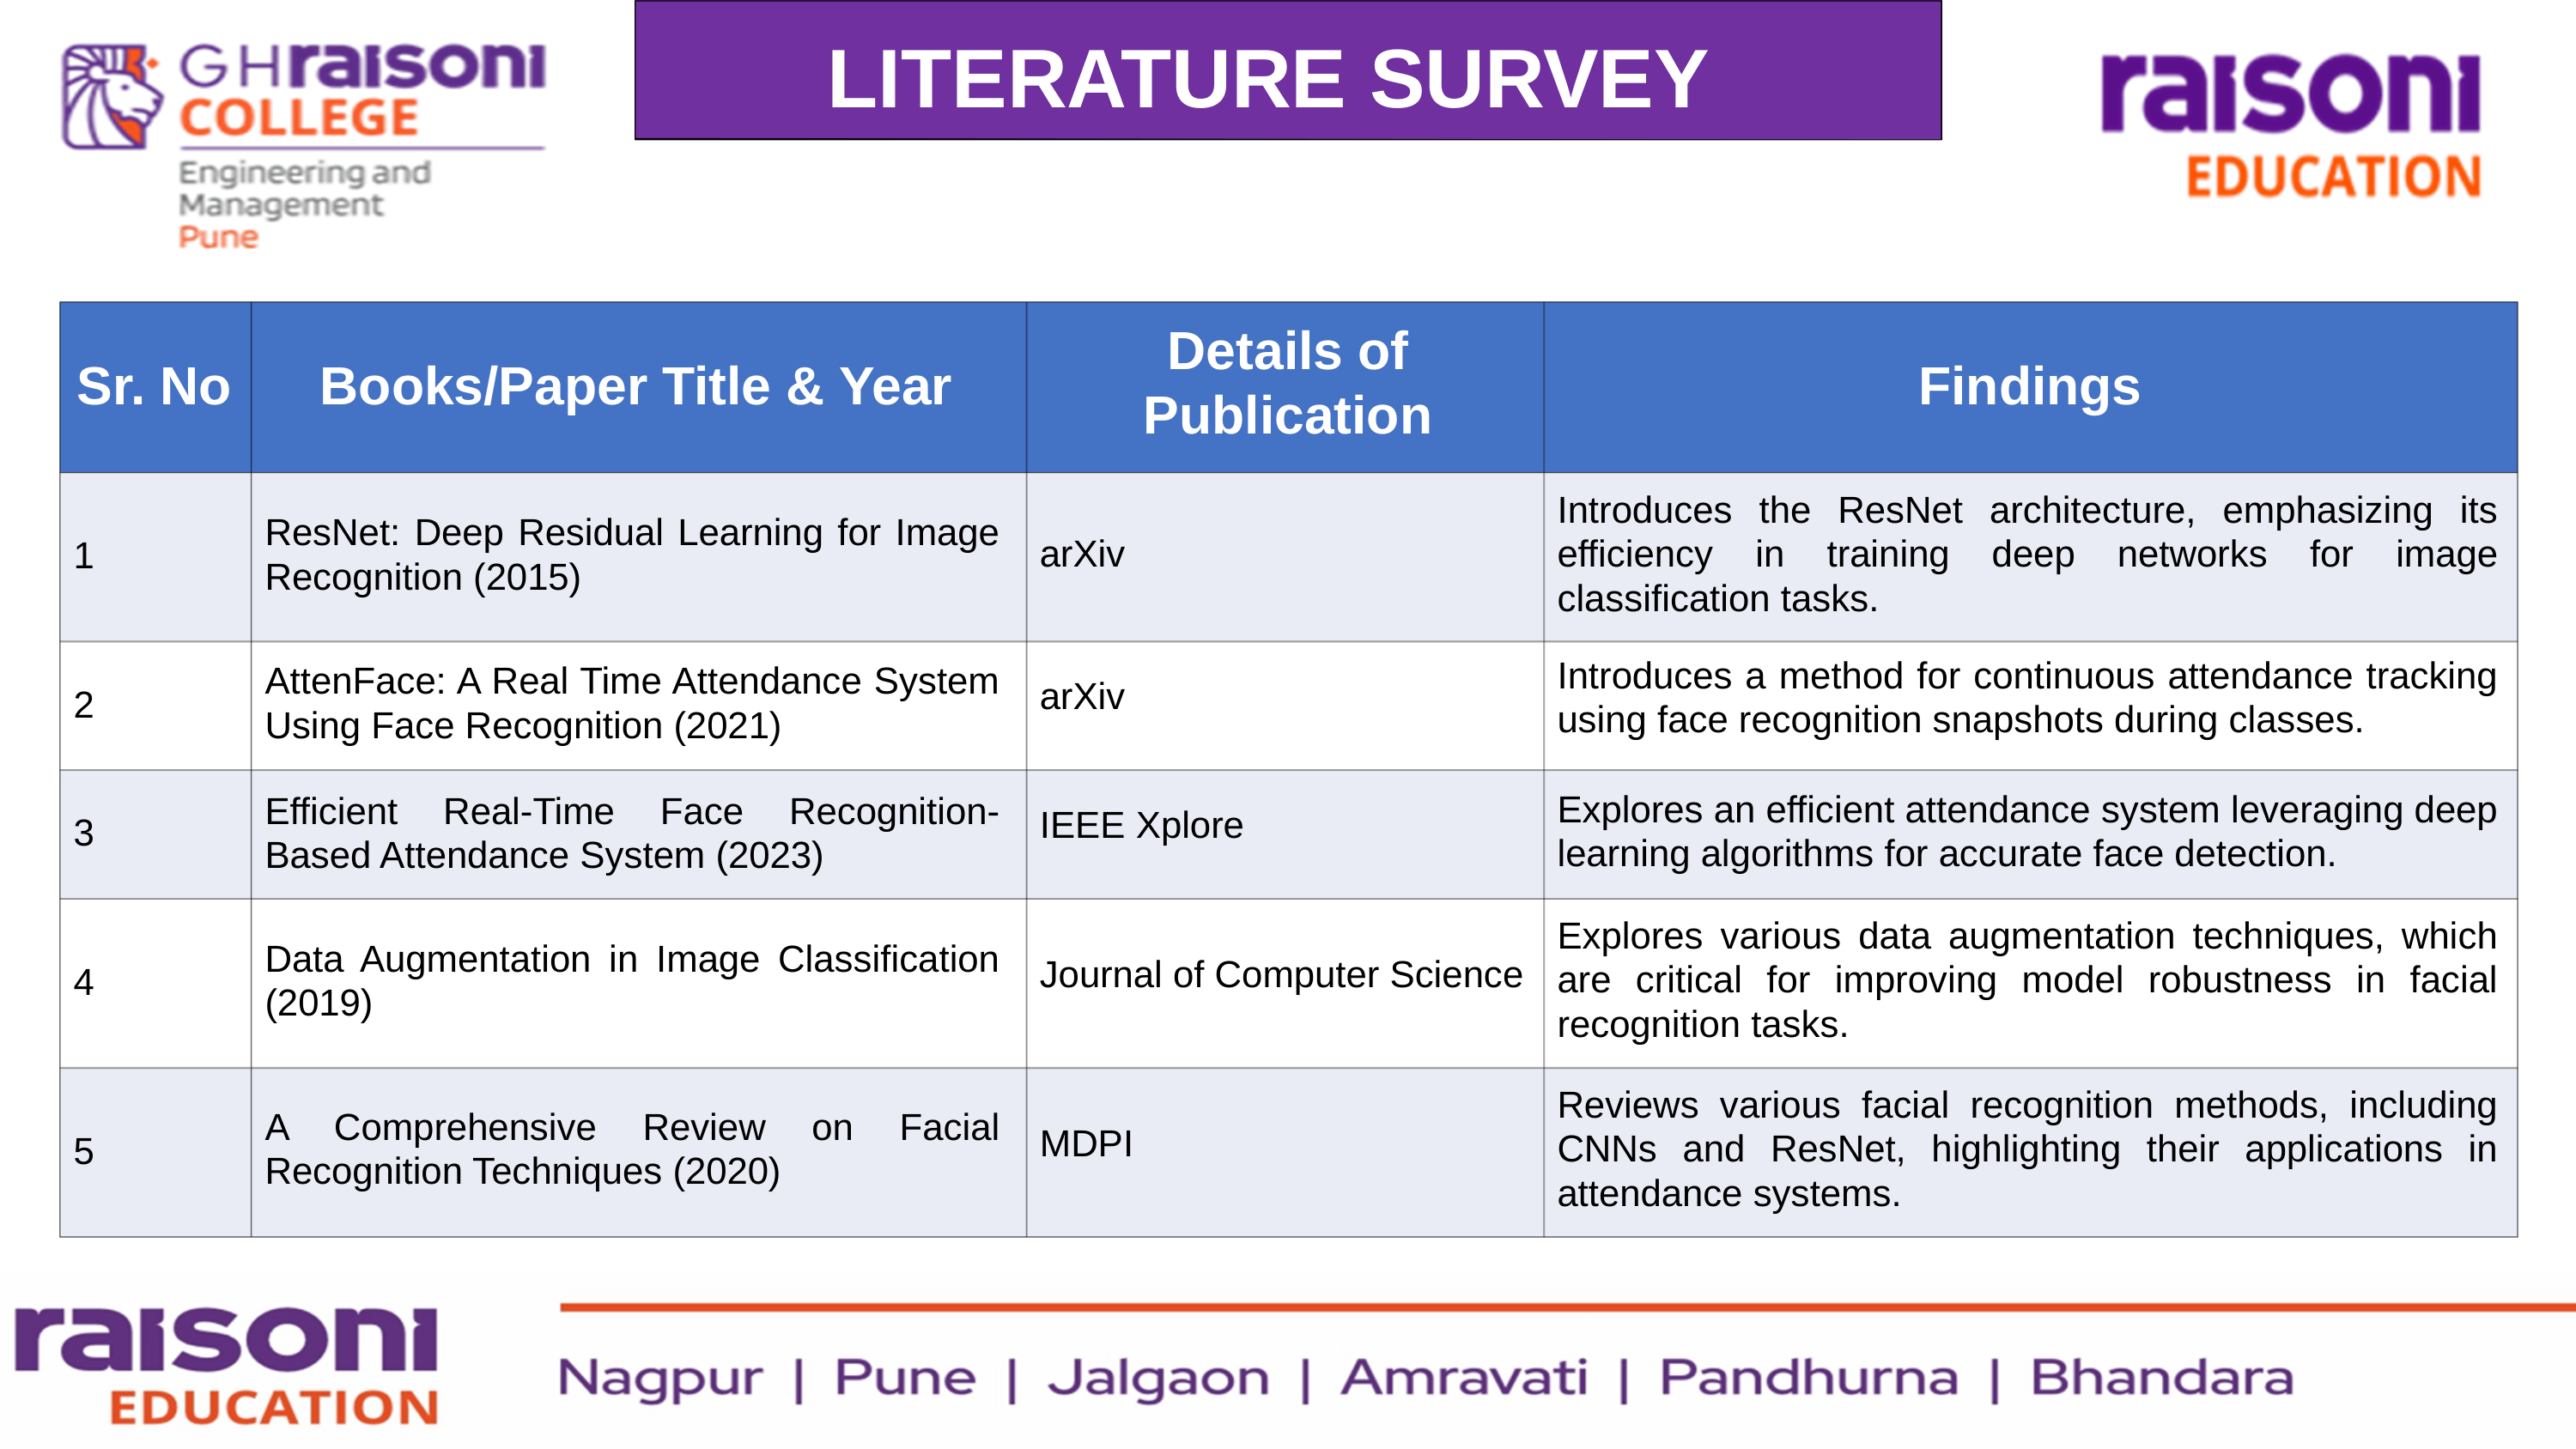

LITERATURE SURVEY

Details of Publication
Sr. No
Books/Paper Title & Year
Findings
Introduces the ResNet architecture, emphasizing its efficiency in training deep networks for image classification tasks.
ResNet: Deep Residual Learning for Image Recognition (2015)
1
arXiv
Introduces a method for continuous attendance tracking using face recognition snapshots during classes.
AttenFace: A Real Time Attendance System Using Face Recognition (2021)
2
arXiv
Explores an efficient attendance system leveraging deep learning algorithms for accurate face detection.
Efficient Real-Time Face Recognition-Based Attendance System (2023)
3
IEEE Xplore
Explores various data augmentation techniques, which are critical for improving model robustness in facial recognition tasks.
Data Augmentation in Image Classification (2019)
4
Journal of Computer Science
Reviews various facial recognition methods, including CNNs and ResNet, highlighting their applications in attendance systems.
A Comprehensive Review on Facial Recognition Techniques (2020)
5
MDPI